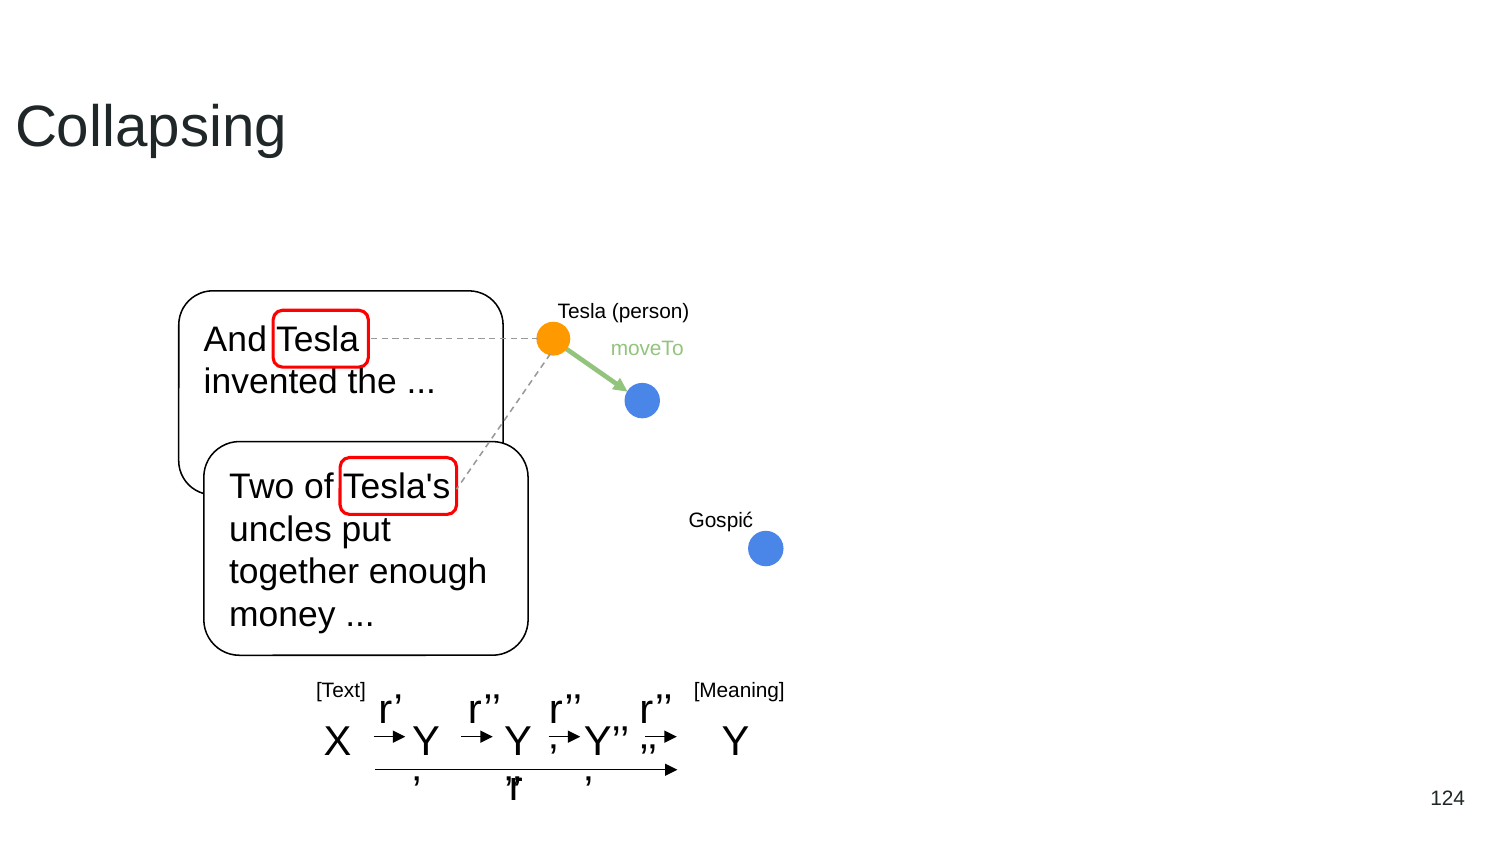

Collapsing
Tesla (person)
And Tesla invented the ...

moveTo

Two of Tesla's uncles put together enough money ...

Gospić

[Text]
[Meaning]
r’’’
r’’’’
r’
r’’
X
Y’
Y’’
Y
Y’’’
r
124